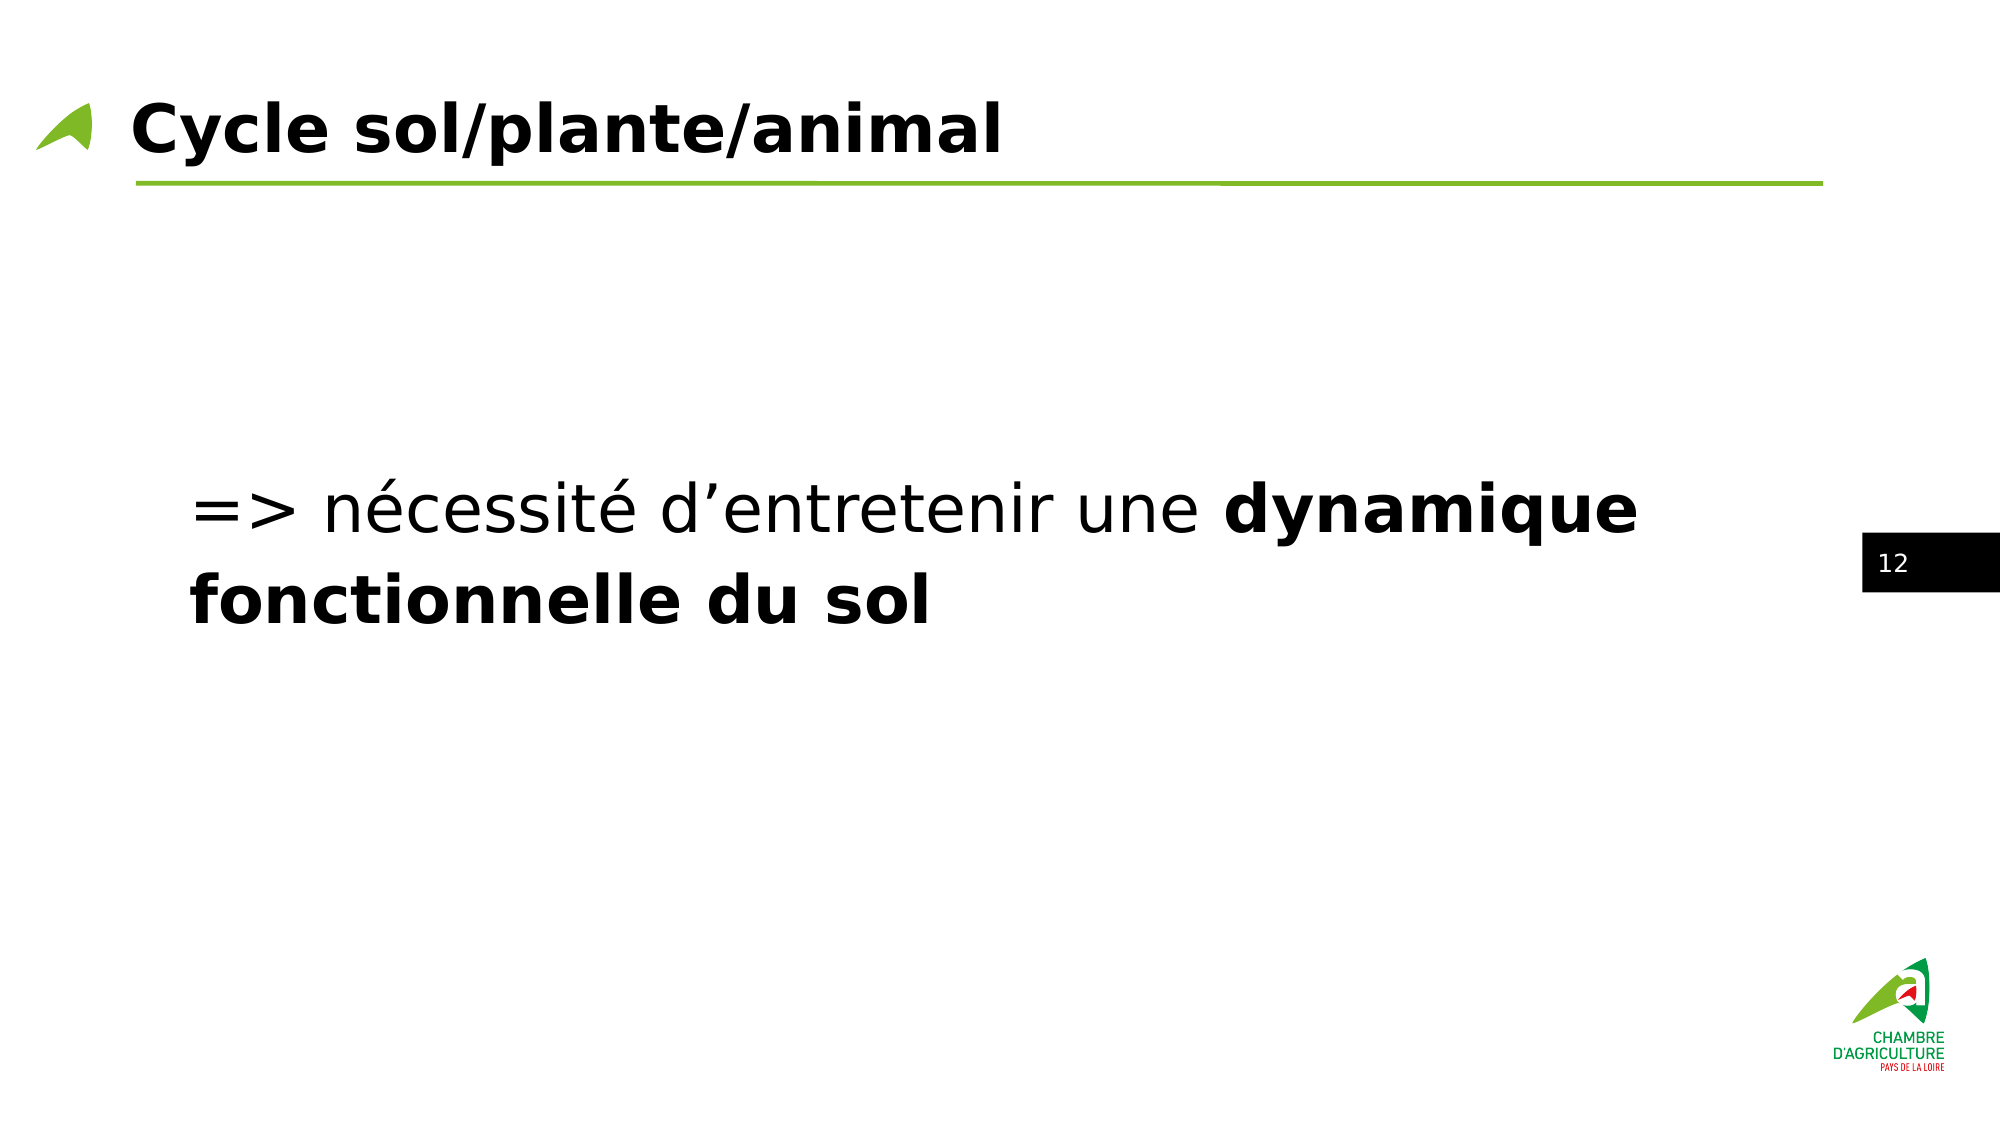

# Cycle sol/plante/animal
=> nécessité d’entretenir une dynamique fonctionnelle du sol
12